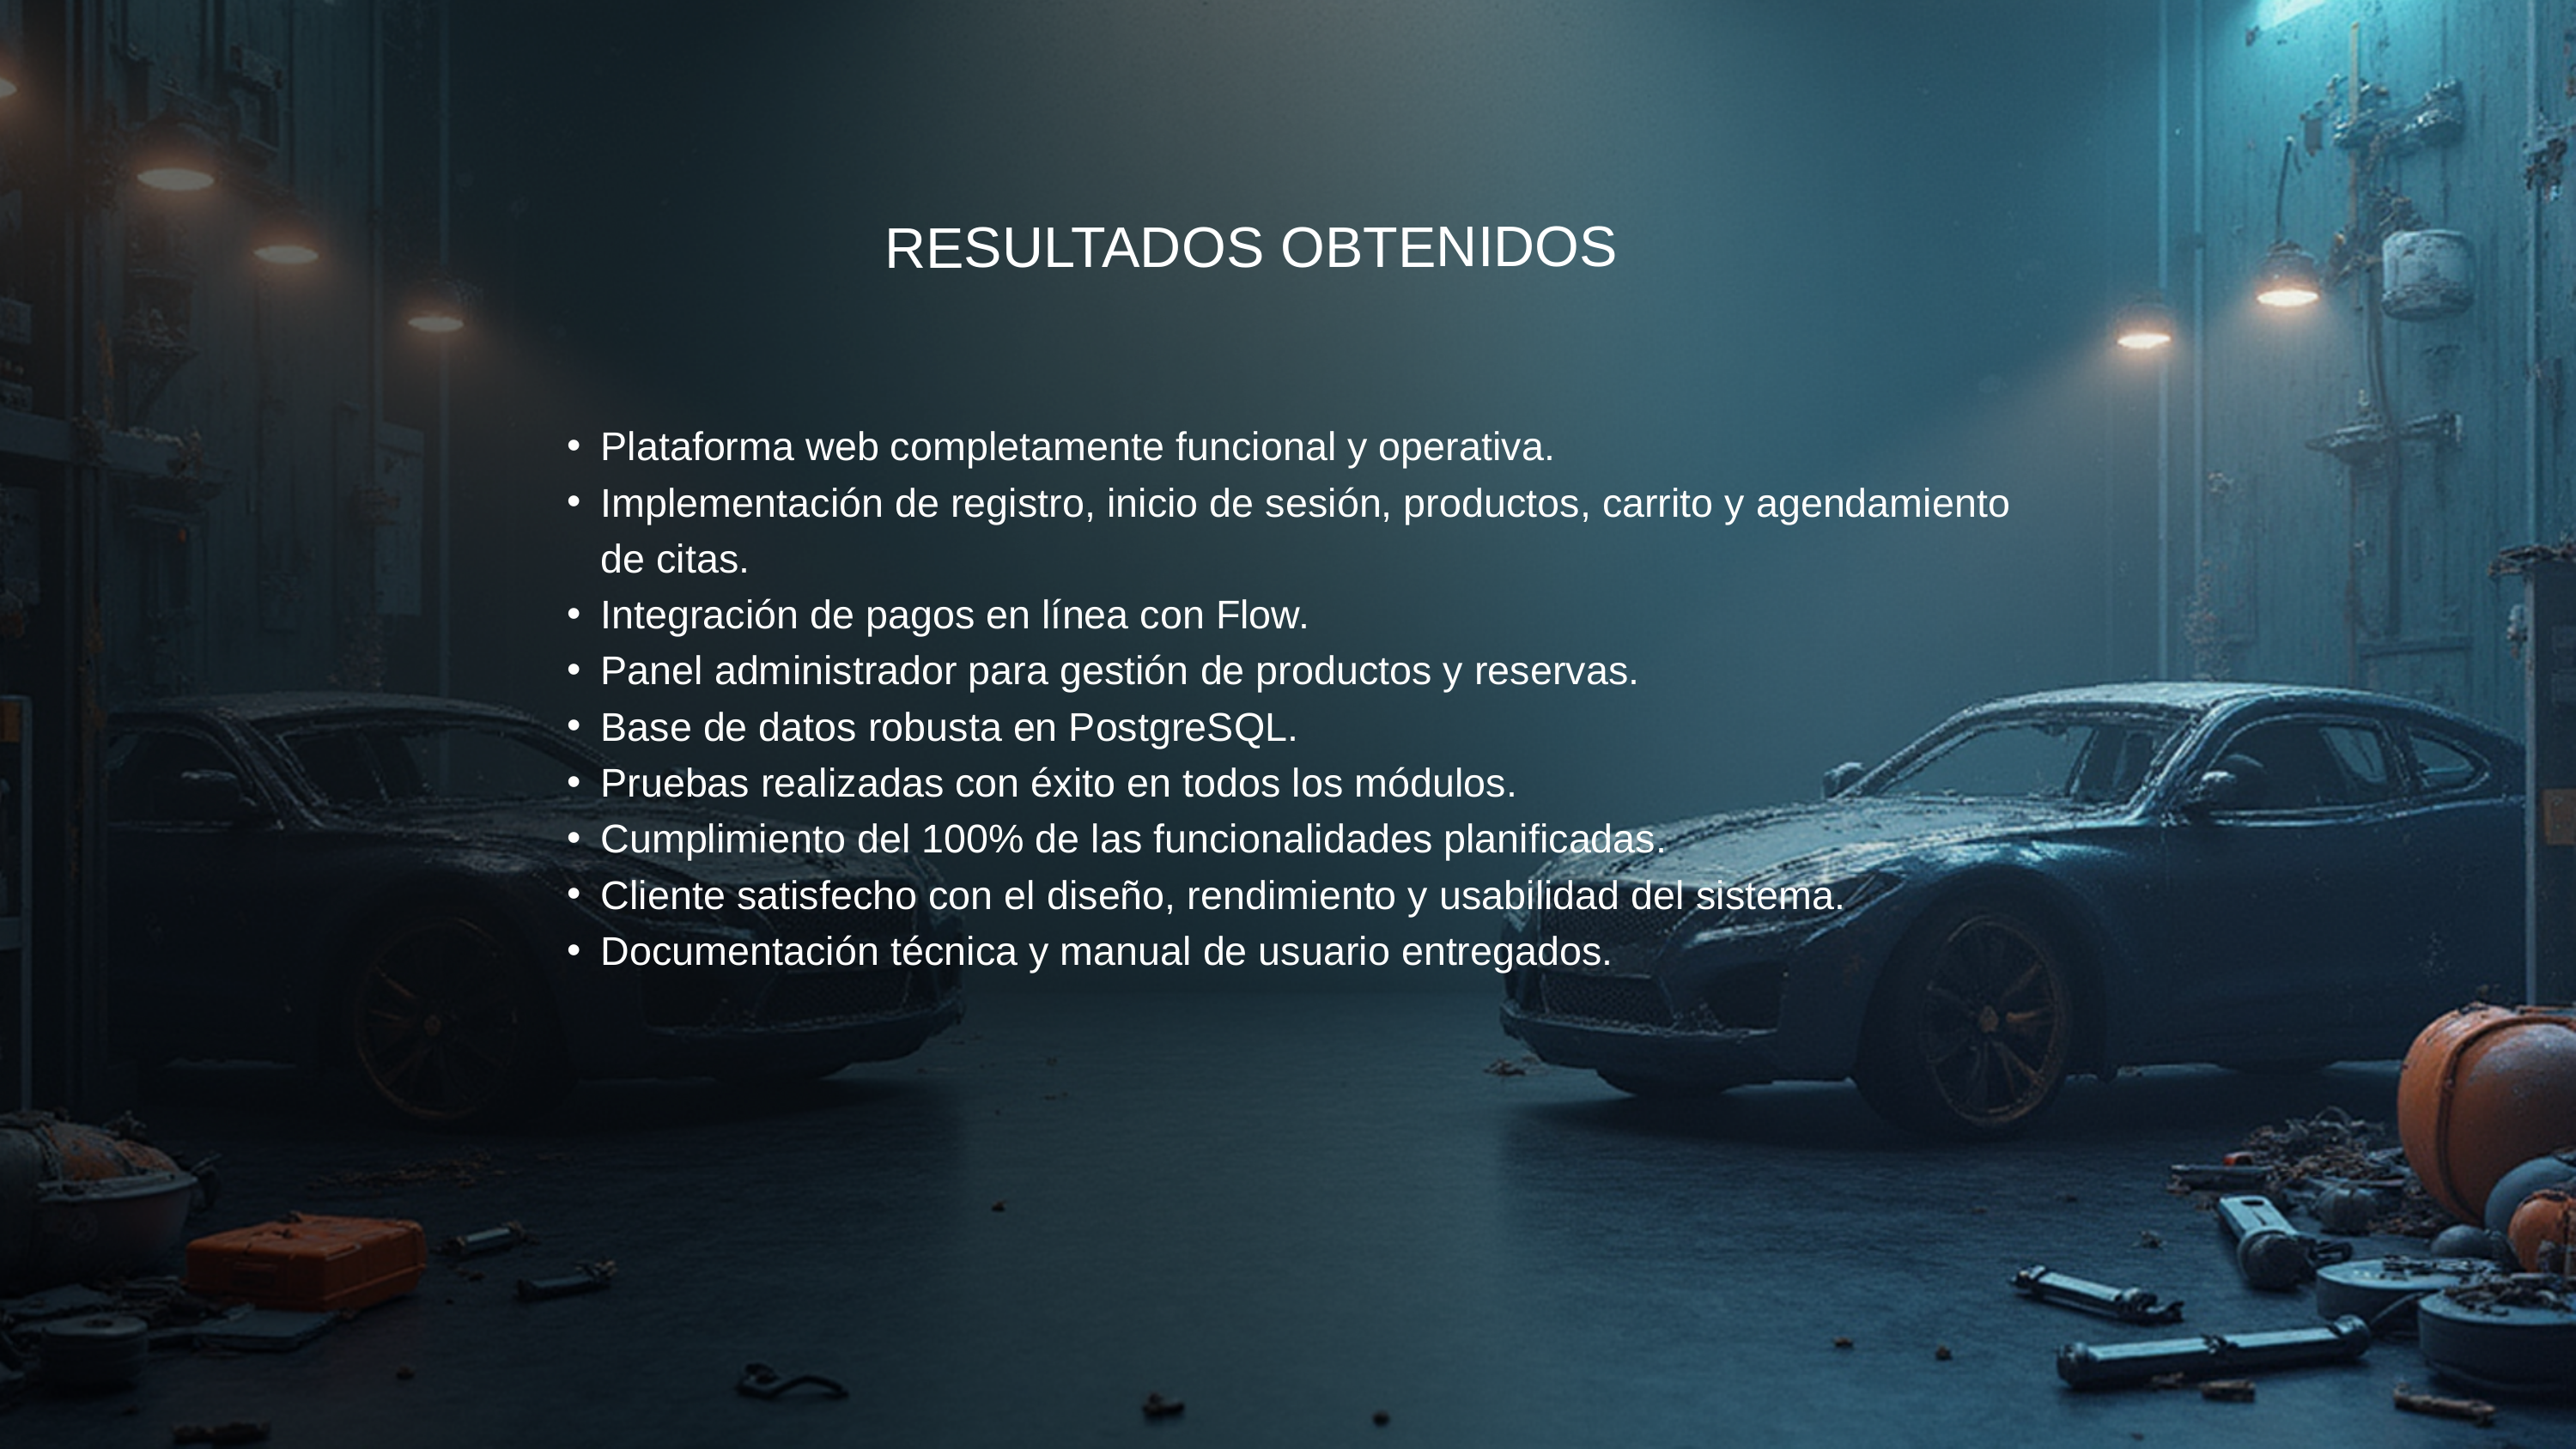

RESULTADOS OBTENIDOS
Plataforma web completamente funcional y operativa.
Implementación de registro, inicio de sesión, productos, carrito y agendamiento de citas.
Integración de pagos en línea con Flow.
Panel administrador para gestión de productos y reservas.
Base de datos robusta en PostgreSQL.
Pruebas realizadas con éxito en todos los módulos.
Cumplimiento del 100% de las funcionalidades planificadas.
Cliente satisfecho con el diseño, rendimiento y usabilidad del sistema.
Documentación técnica y manual de usuario entregados.